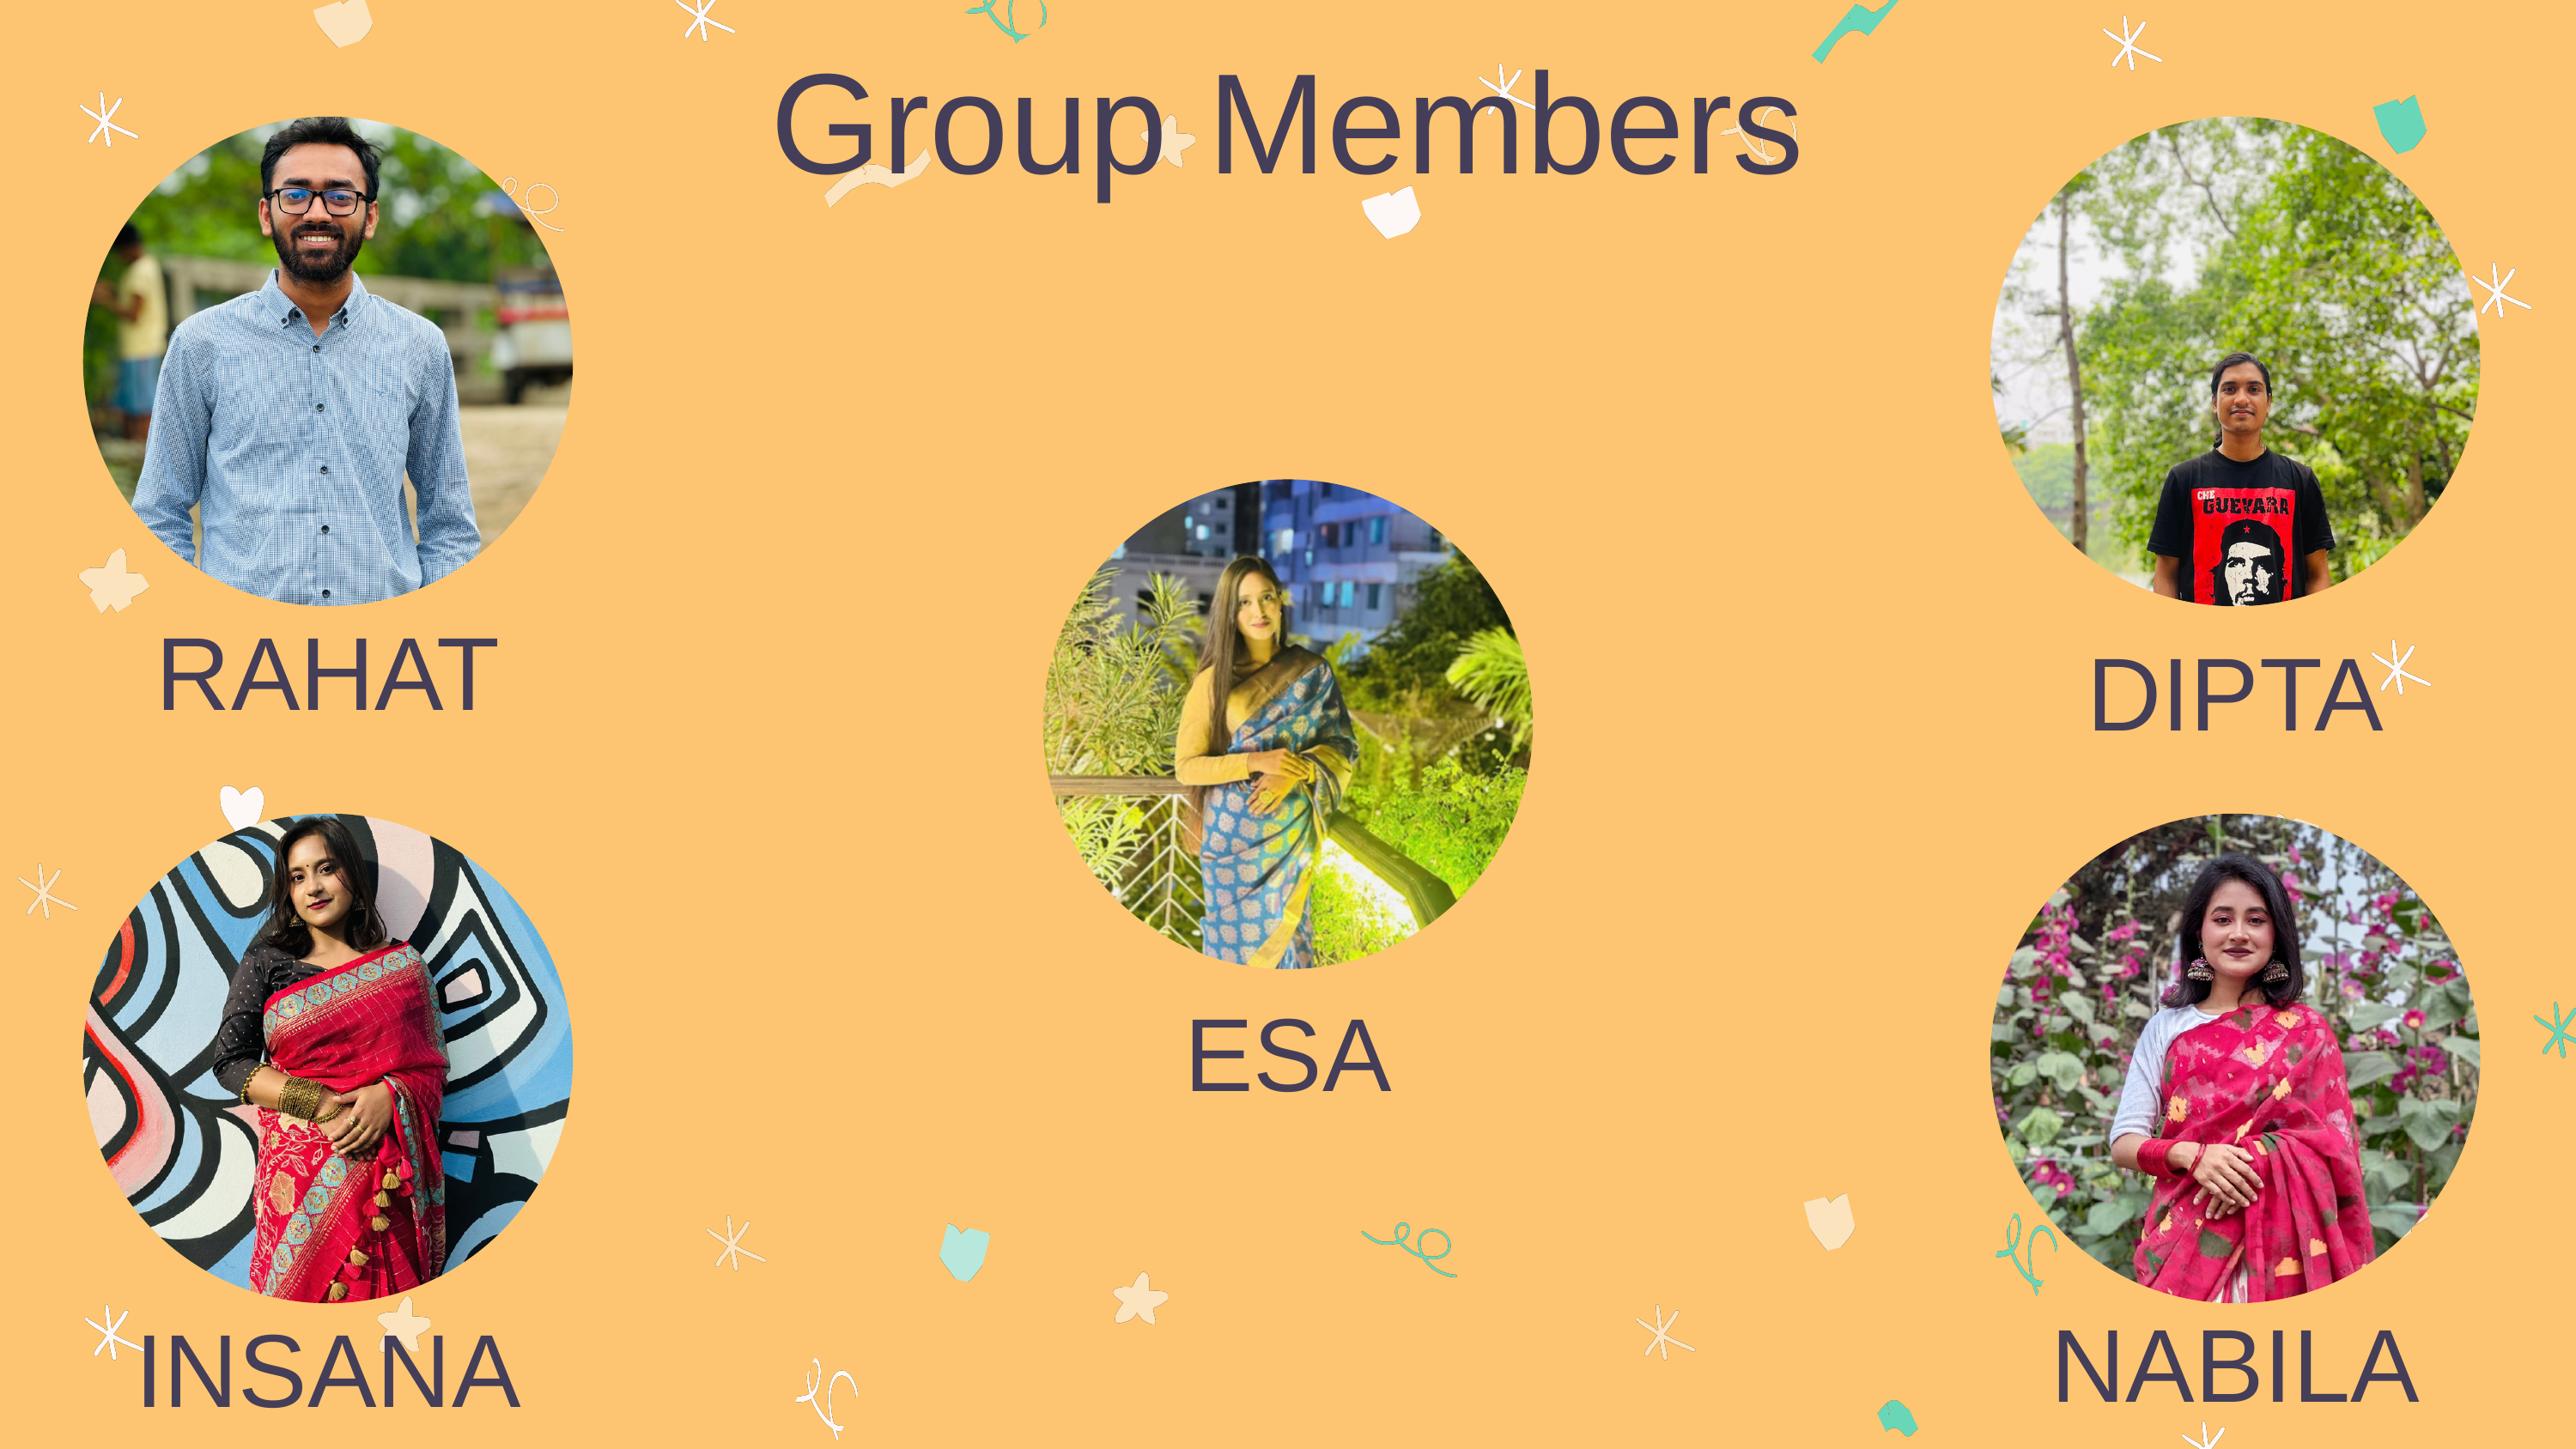

Group Members

RAHAT
DIPTA

ESA

NABILA
INSANA